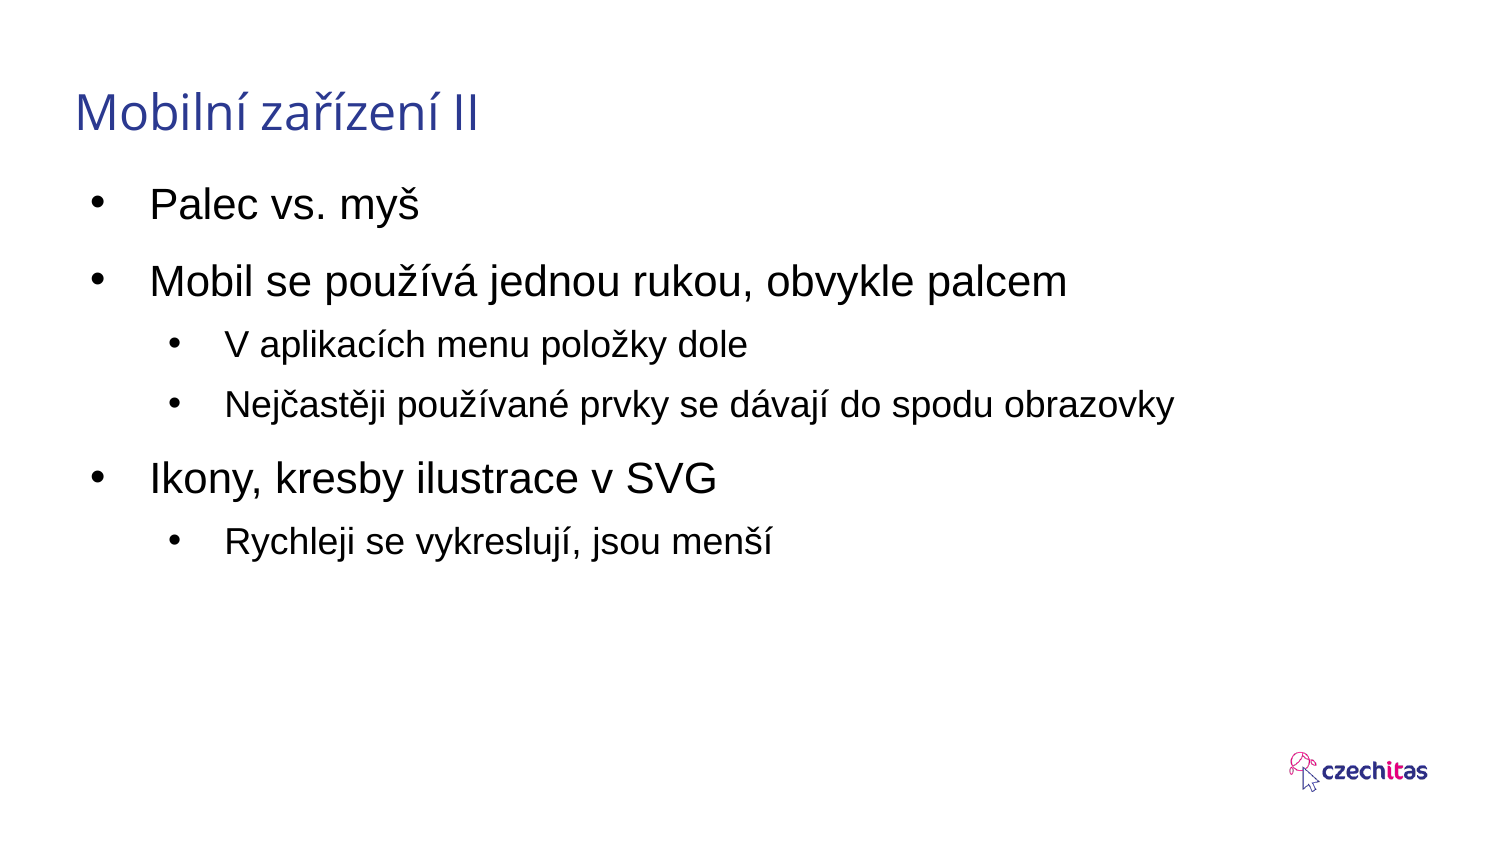

# Mobilní zařízení II
Palec vs. myš
Mobil se používá jednou rukou, obvykle palcem
V aplikacích menu položky dole
Nejčastěji používané prvky se dávají do spodu obrazovky
Ikony, kresby ilustrace v SVG
Rychleji se vykreslují, jsou menší